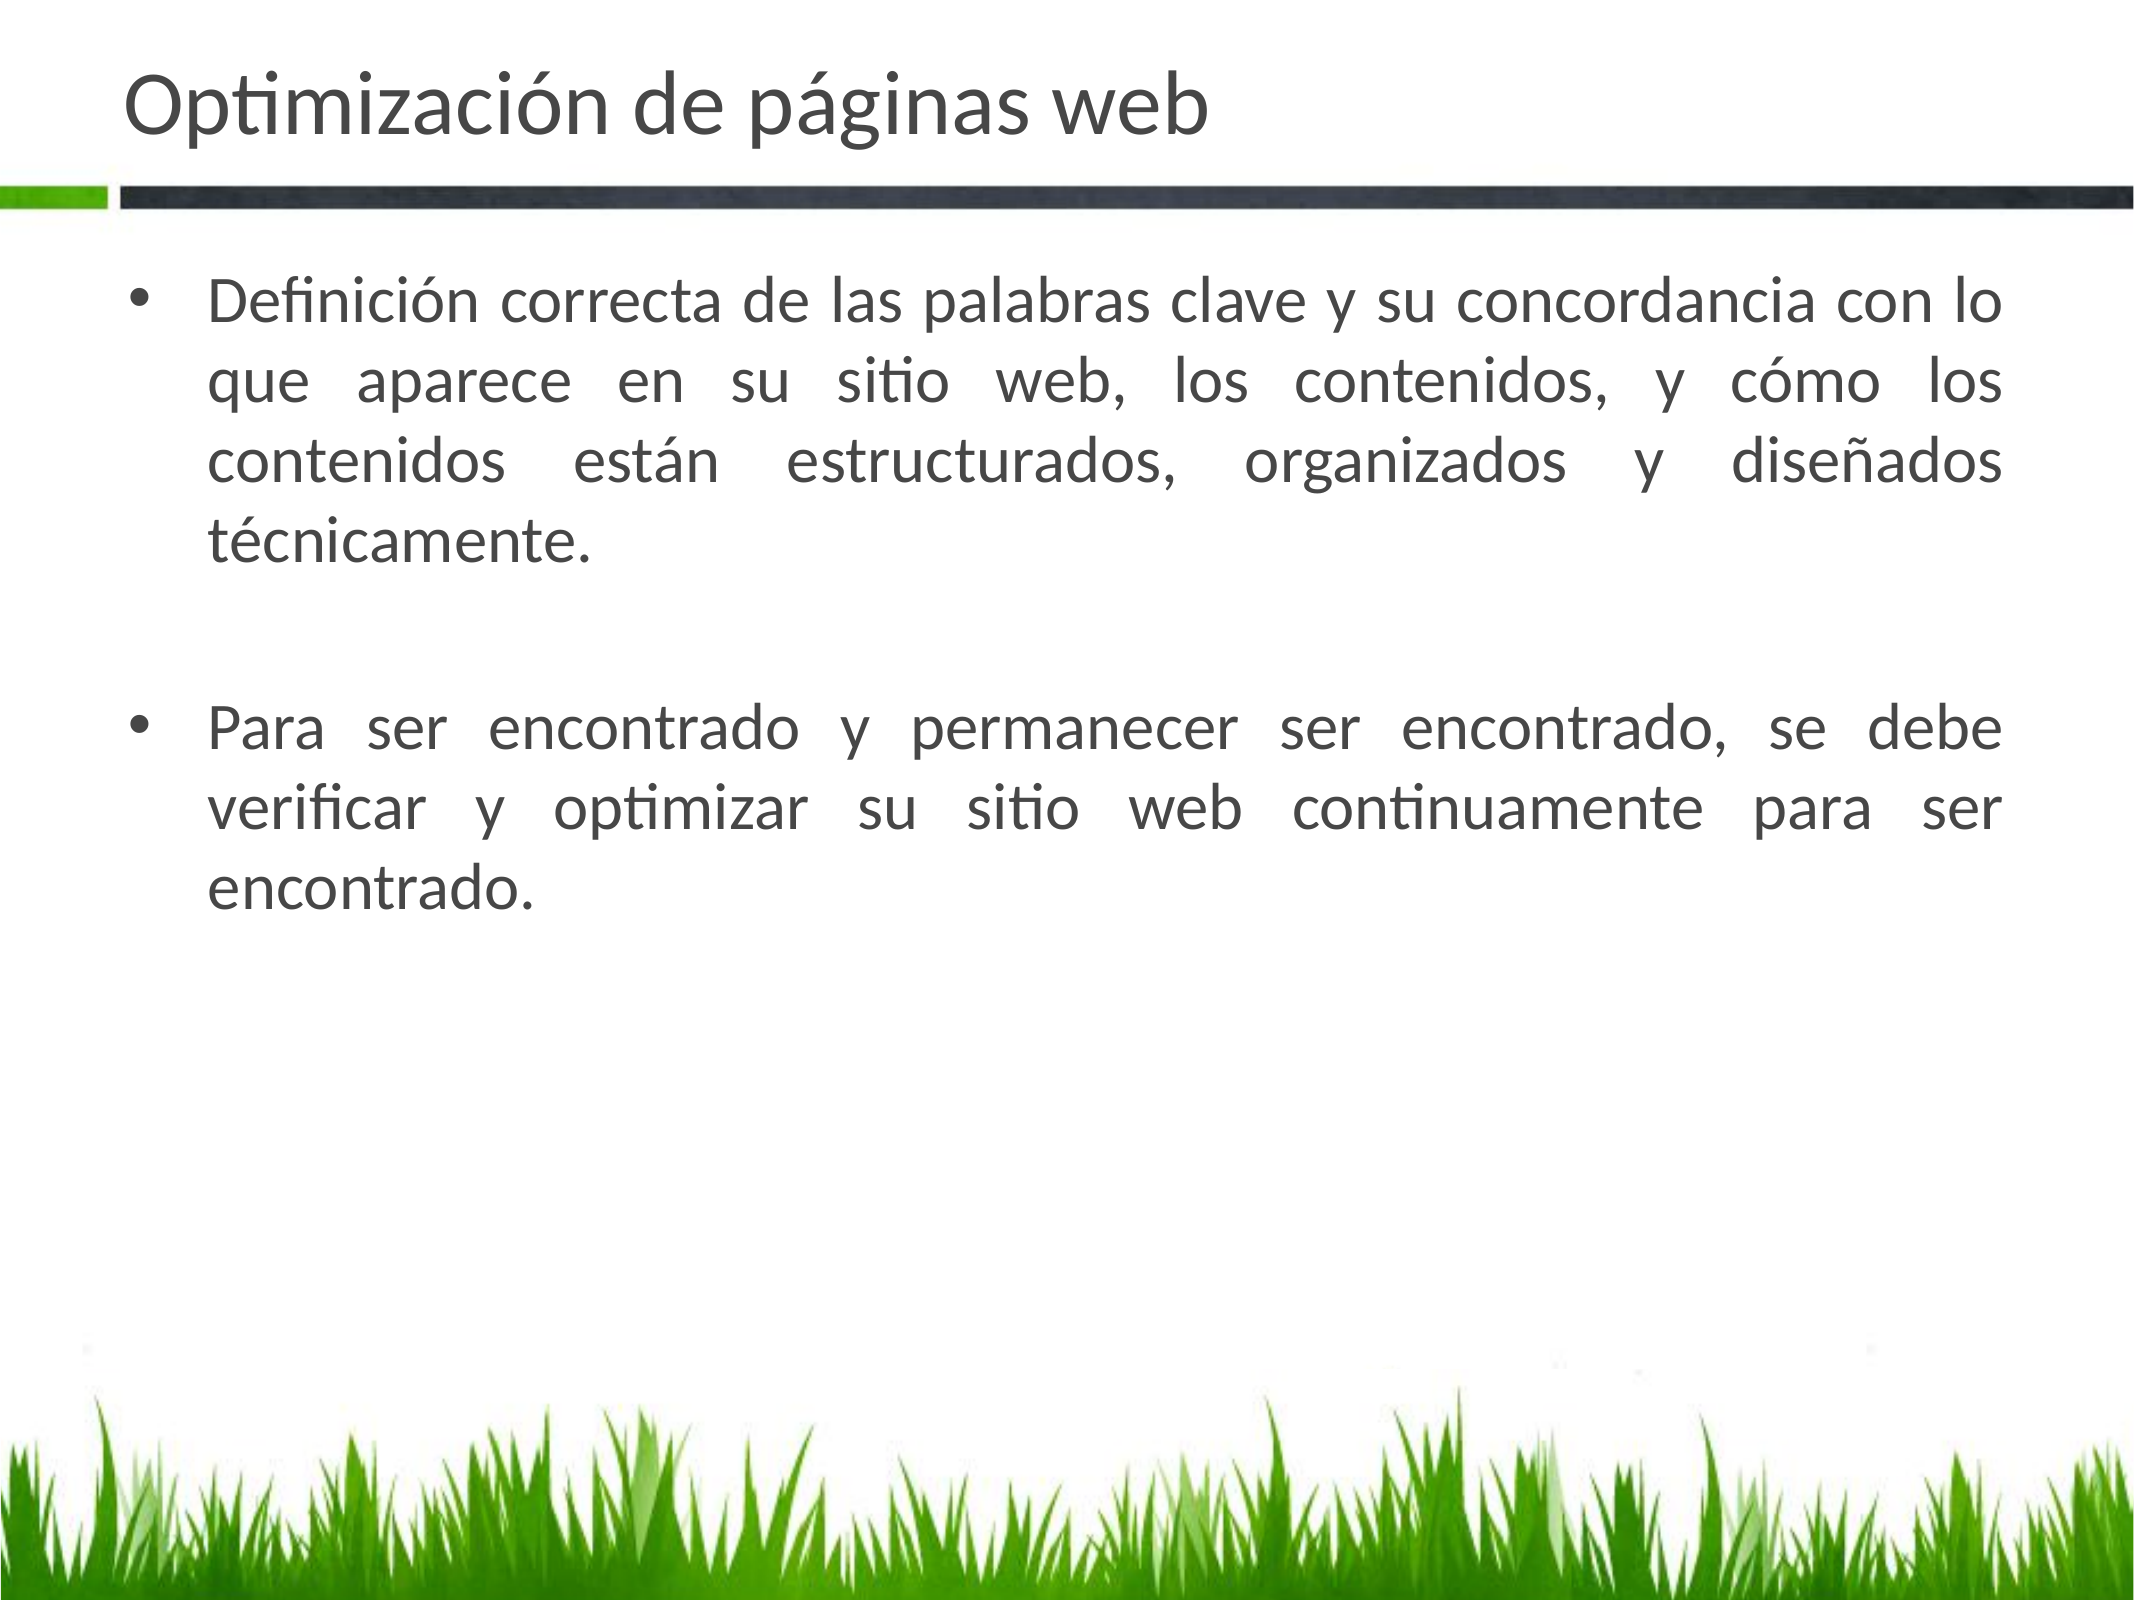

# Optimización de páginas web
Definición correcta de las palabras clave y su concordancia con lo que aparece en su sitio web, los contenidos, y cómo los contenidos están estructurados, organizados y diseñados técnicamente.

Para ser encontrado y permanecer ser encontrado, se debe verificar y optimizar su sitio web continuamente para ser encontrado.